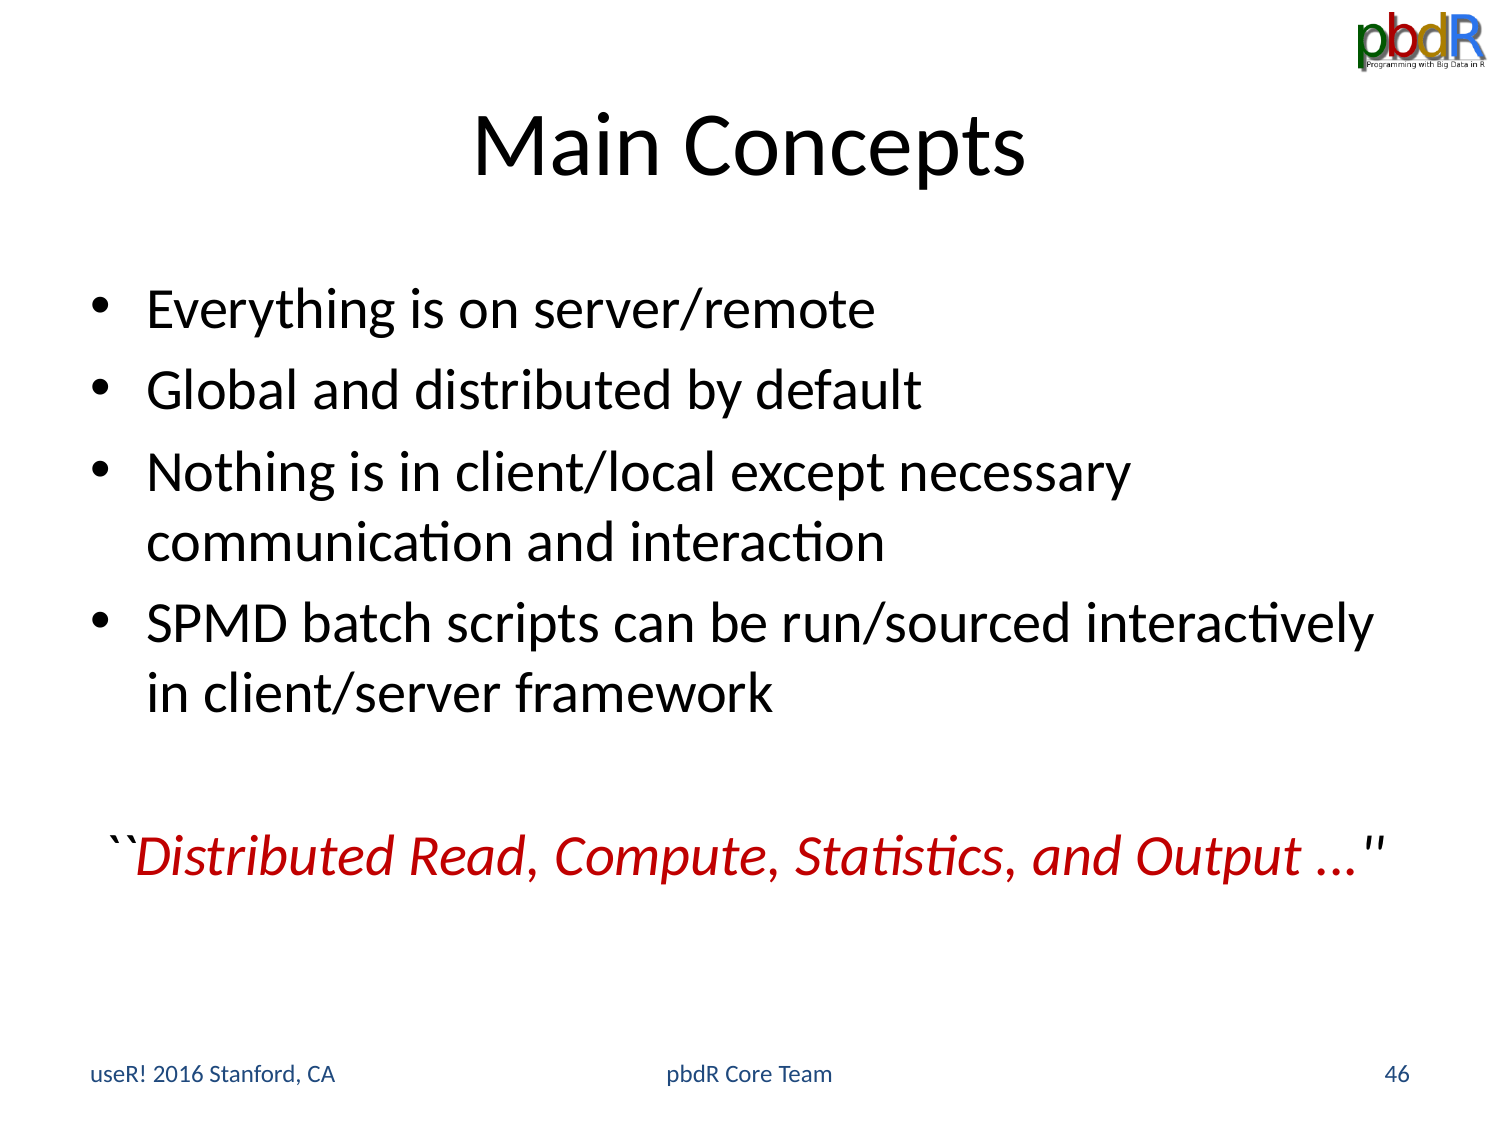

# Main Concepts
Everything is on server/remote
Global and distributed by default
Nothing is in client/local except necessary communication and interaction
SPMD batch scripts can be run/sourced interactively in client/server framework

``Distributed Read, Compute, Statistics, and Output ...''

useR! 2016 Stanford, CA
pbdR Core Team
46